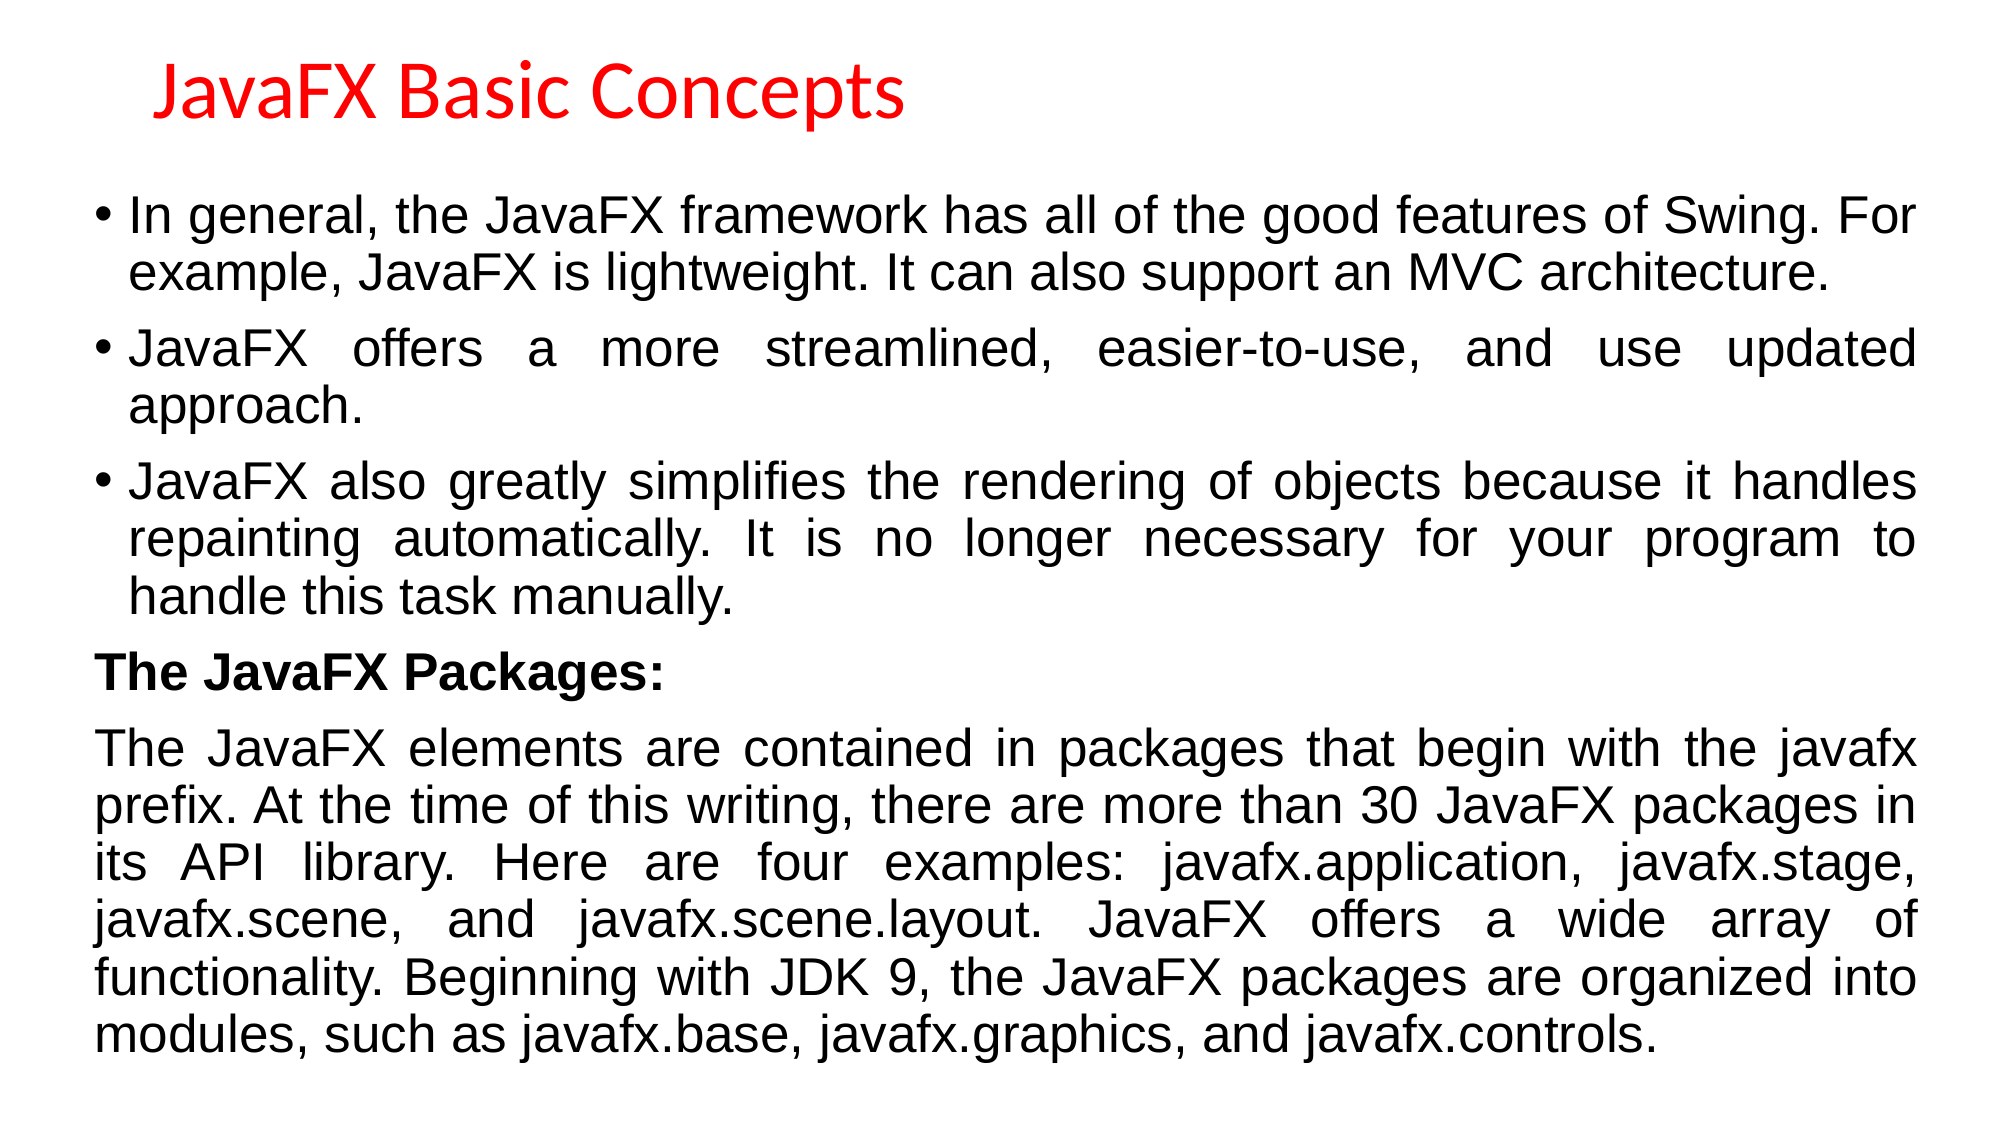

# JavaFX Basic Concepts
In general, the JavaFX framework has all of the good features of Swing. For example, JavaFX is lightweight. It can also support an MVC architecture.
JavaFX offers a more streamlined, easier-to-use, and use updated approach.
JavaFX also greatly simplifies the rendering of objects because it handles repainting automatically. It is no longer necessary for your program to handle this task manually.
The JavaFX Packages:
The JavaFX elements are contained in packages that begin with the javafx prefix. At the time of this writing, there are more than 30 JavaFX packages in its API library. Here are four examples: javafx.application, javafx.stage, javafx.scene, and javafx.scene.layout. JavaFX offers a wide array of functionality. Beginning with JDK 9, the JavaFX packages are organized into modules, such as javafx.base, javafx.graphics, and javafx.controls.